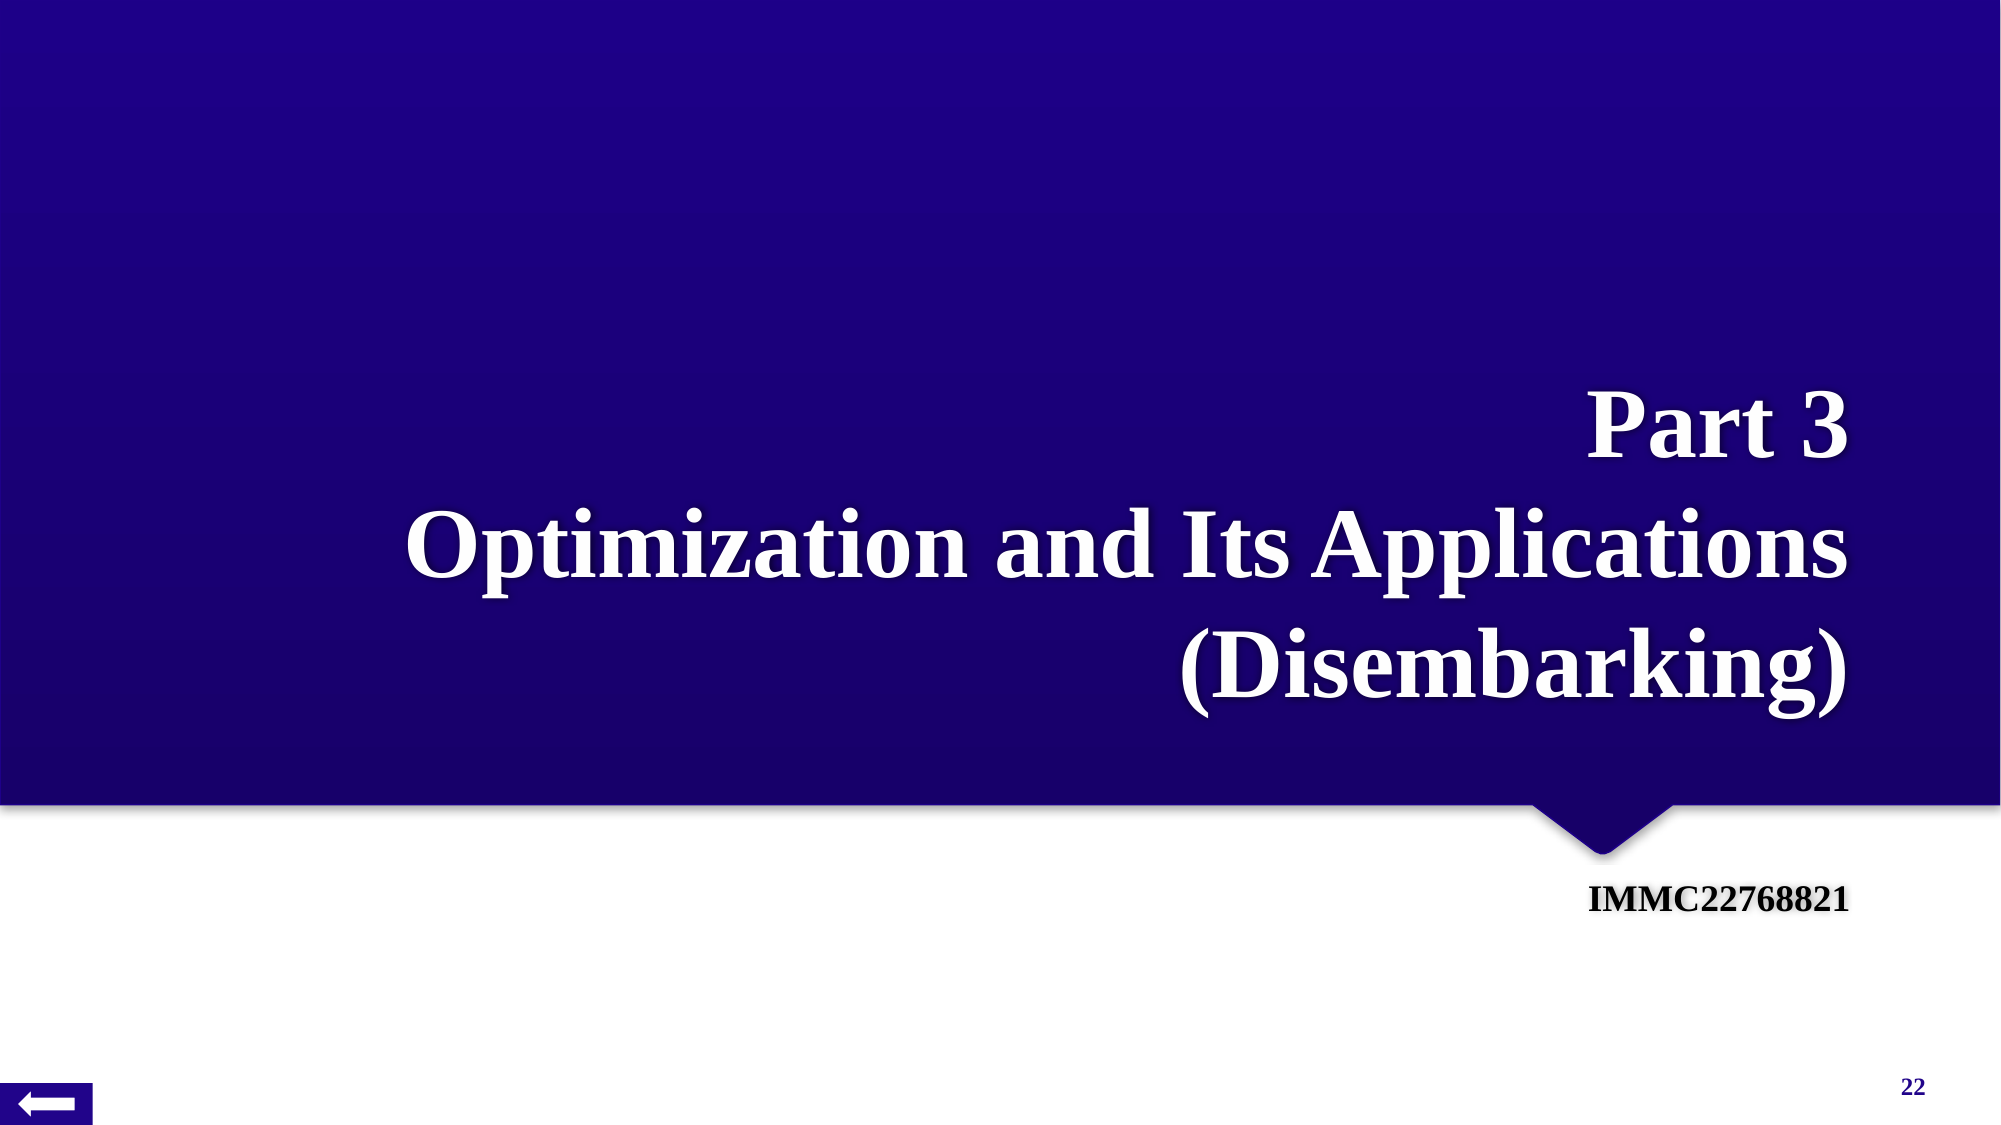

# Part 3 Optimization and Its Applications (Disembarking)
IMMC22768821
22